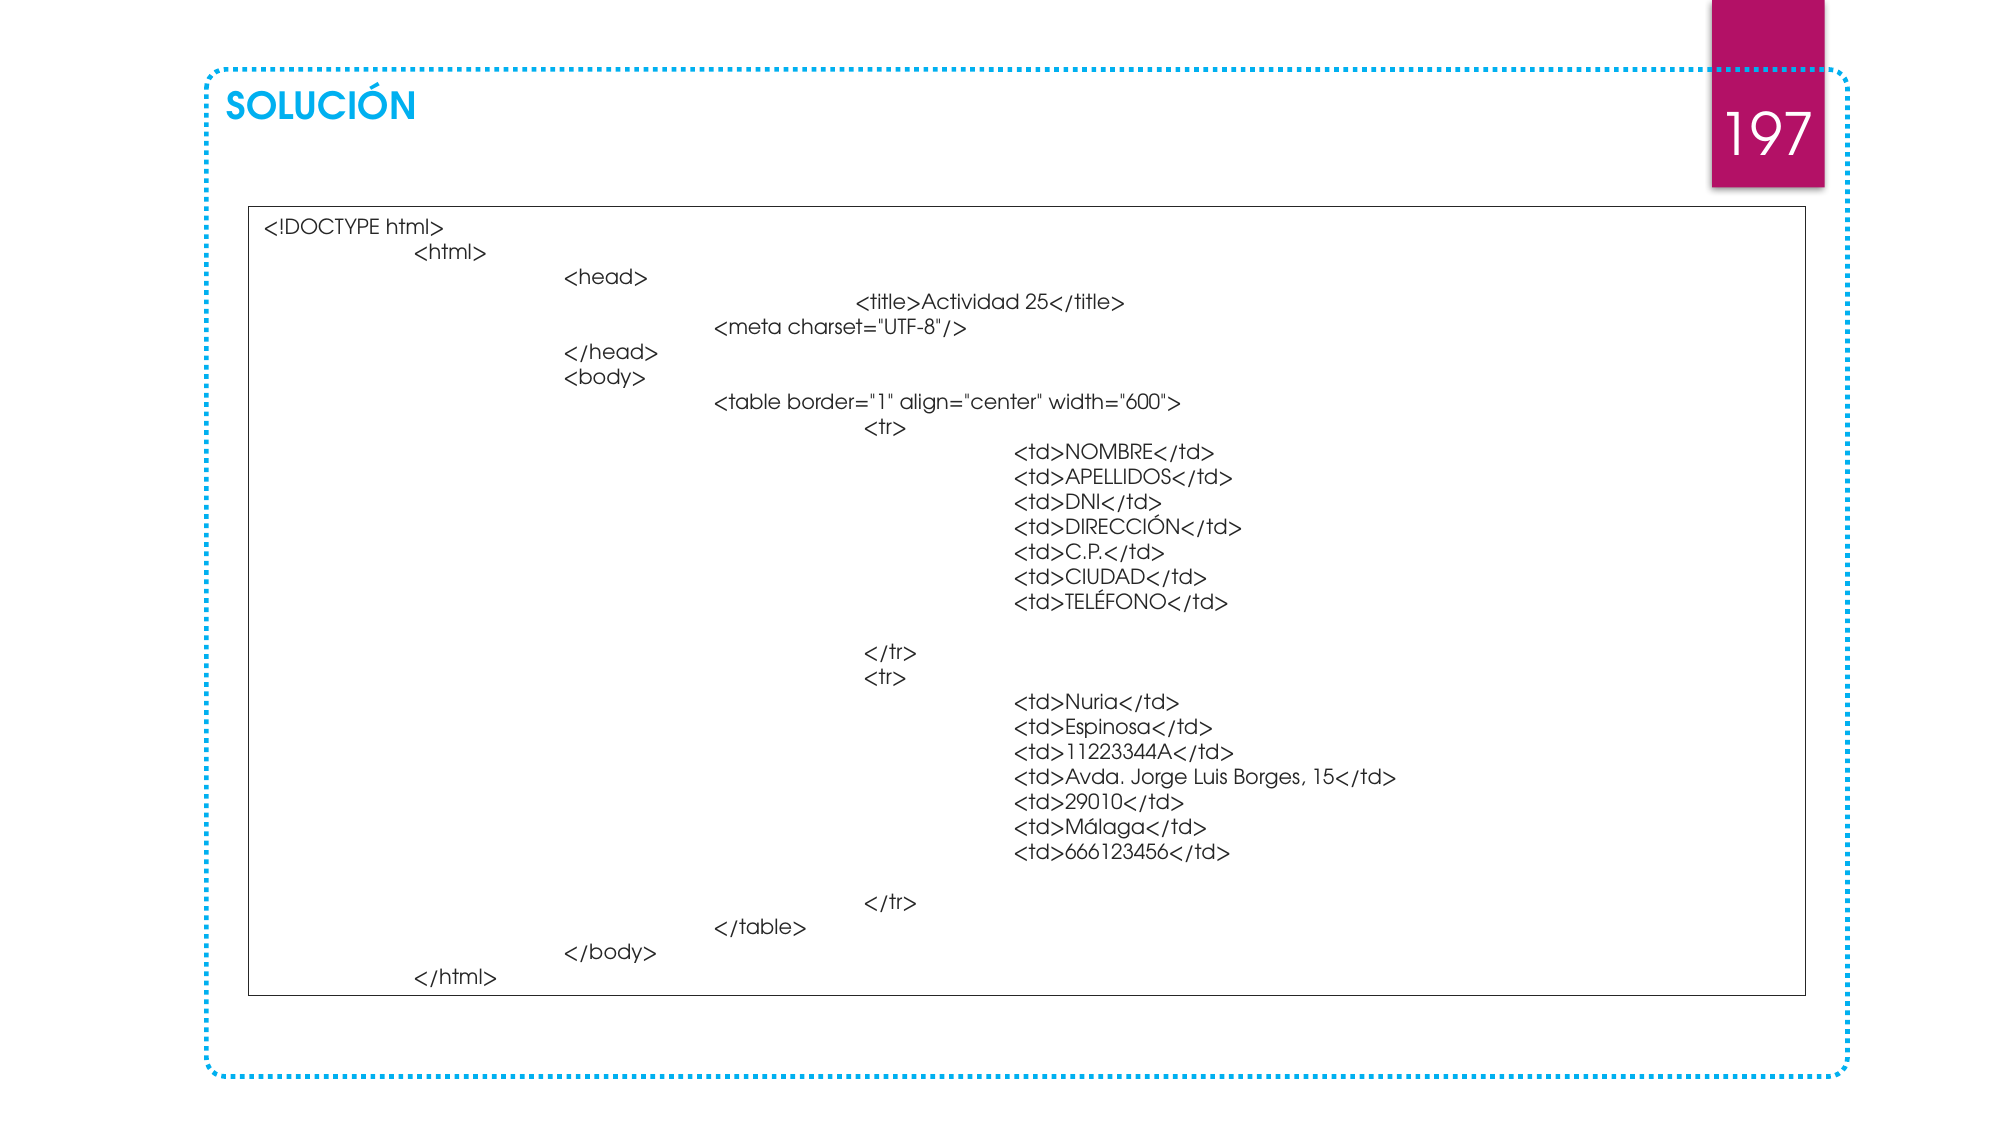

197
SOLUCIÓN

<!DOCTYPE html>
	<html>
		<head>
	<title>Actividad 25</title>
			<meta charset="UTF-8"/>
		</head>
		<body>
			<table border="1" align="center" width="600">
				<tr>
					<td>NOMBRE</td>
					<td>APELLIDOS</td>
					<td>DNI</td>
					<td>DIRECCIÓN</td>
					<td>C.P.</td>
					<td>CIUDAD</td>
					<td>TELÉFONO</td>
				</tr>
				<tr>
					<td>Nuria</td>
					<td>Espinosa</td>
					<td>11223344A</td>
					<td>Avda. Jorge Luis Borges, 15</td>
					<td>29010</td>
					<td>Málaga</td>
					<td>666123456</td>
				</tr>
			</table>
		</body>
	</html>